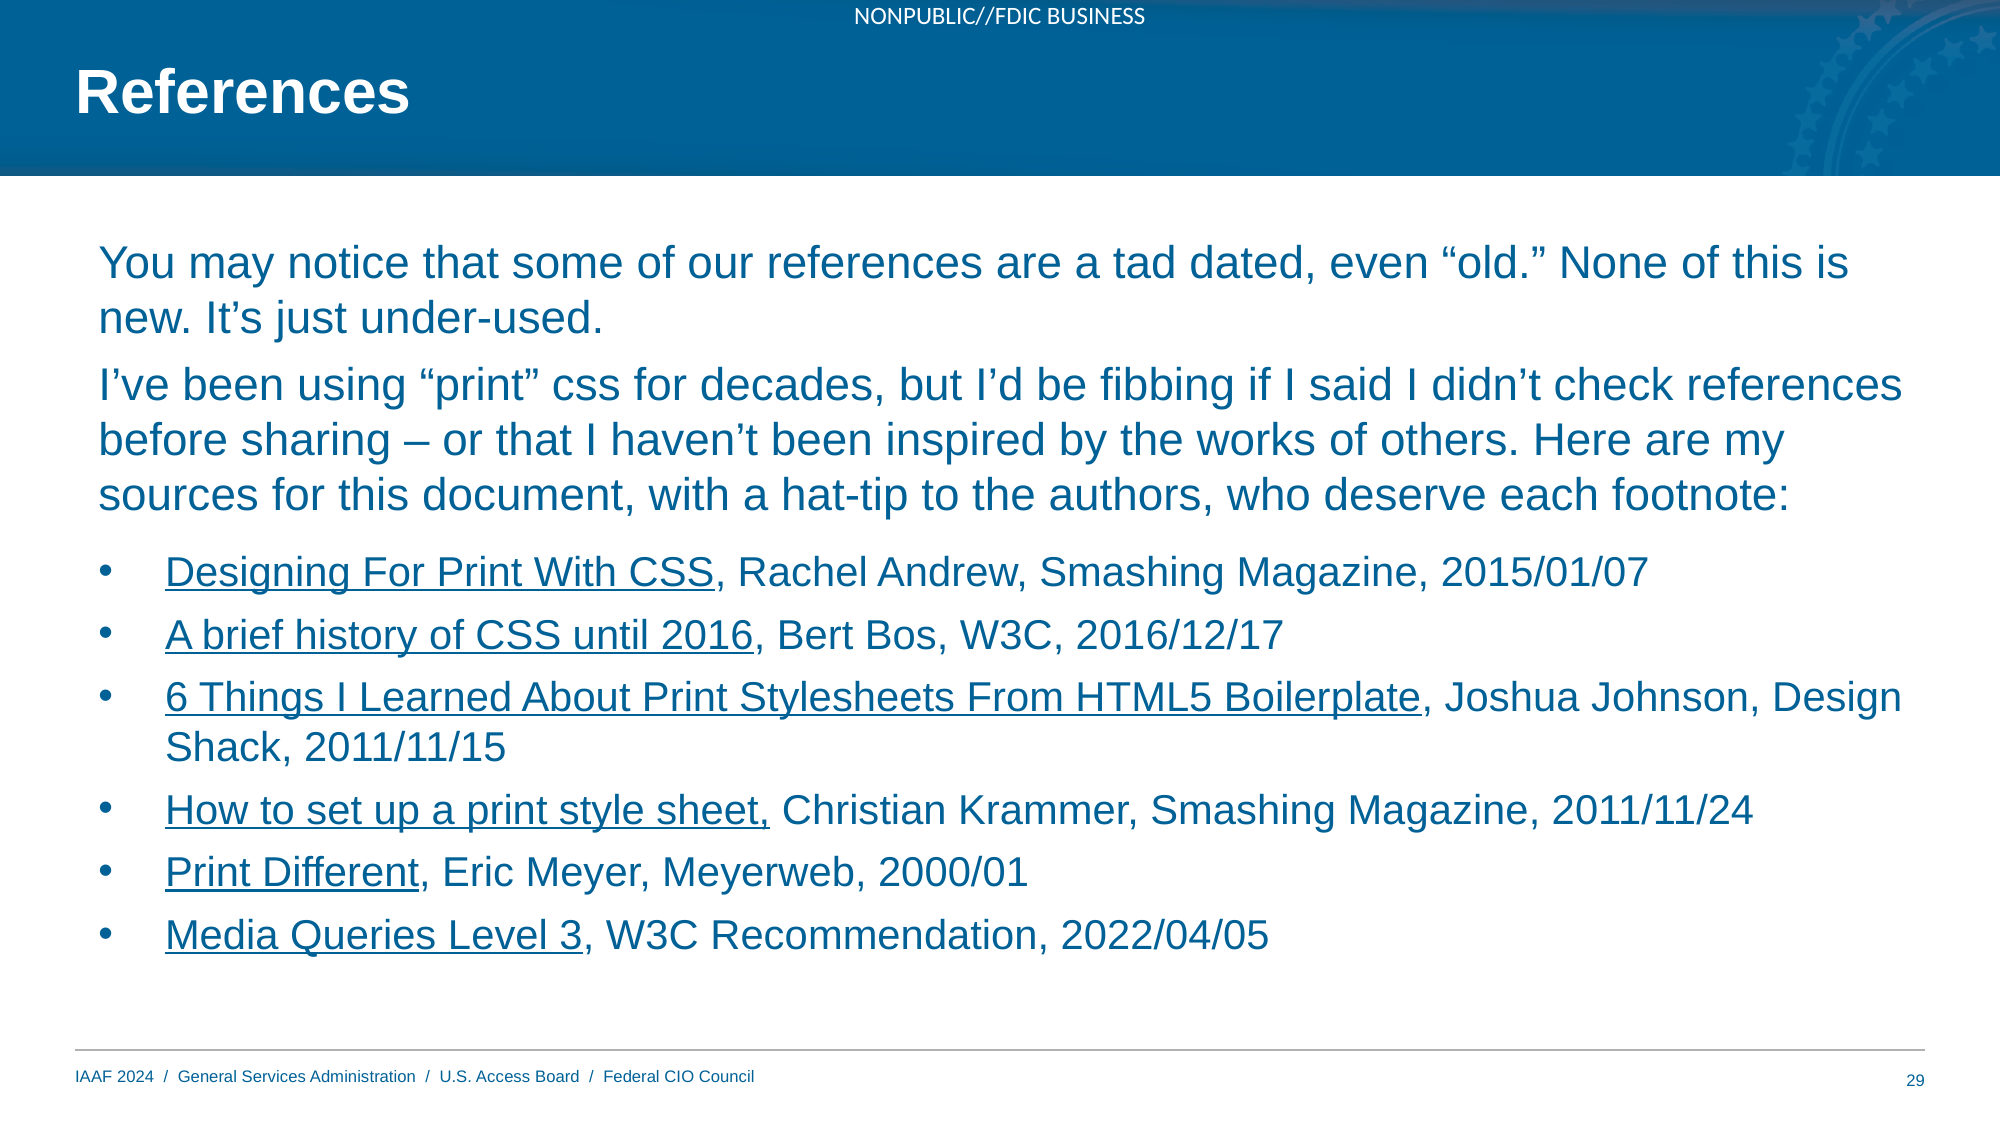

NONPUBLIC//FDIC BUSINESS
# References
You may notice that some of our references are a tad dated, even “old.” None of this is new. It’s just under-used.
I’ve been using “print” css for decades, but I’d be fibbing if I said I didn’t check references before sharing – or that I haven’t been inspired by the works of others. Here are my sources for this document, with a hat-tip to the authors, who deserve each footnote:
Designing For Print With CSS, Rachel Andrew, Smashing Magazine, 2015/01/07
A brief history of CSS until 2016, Bert Bos, W3C, 2016/12/17
6 Things I Learned About Print Stylesheets From HTML5 Boilerplate, Joshua Johnson, Design Shack, 2011/11/15
How to set up a print style sheet, Christian Krammer, Smashing Magazine, 2011/11/24
Print Different, Eric Meyer, Meyerweb, 2000/01
Media Queries Level 3, W3C Recommendation, 2022/04/05
29